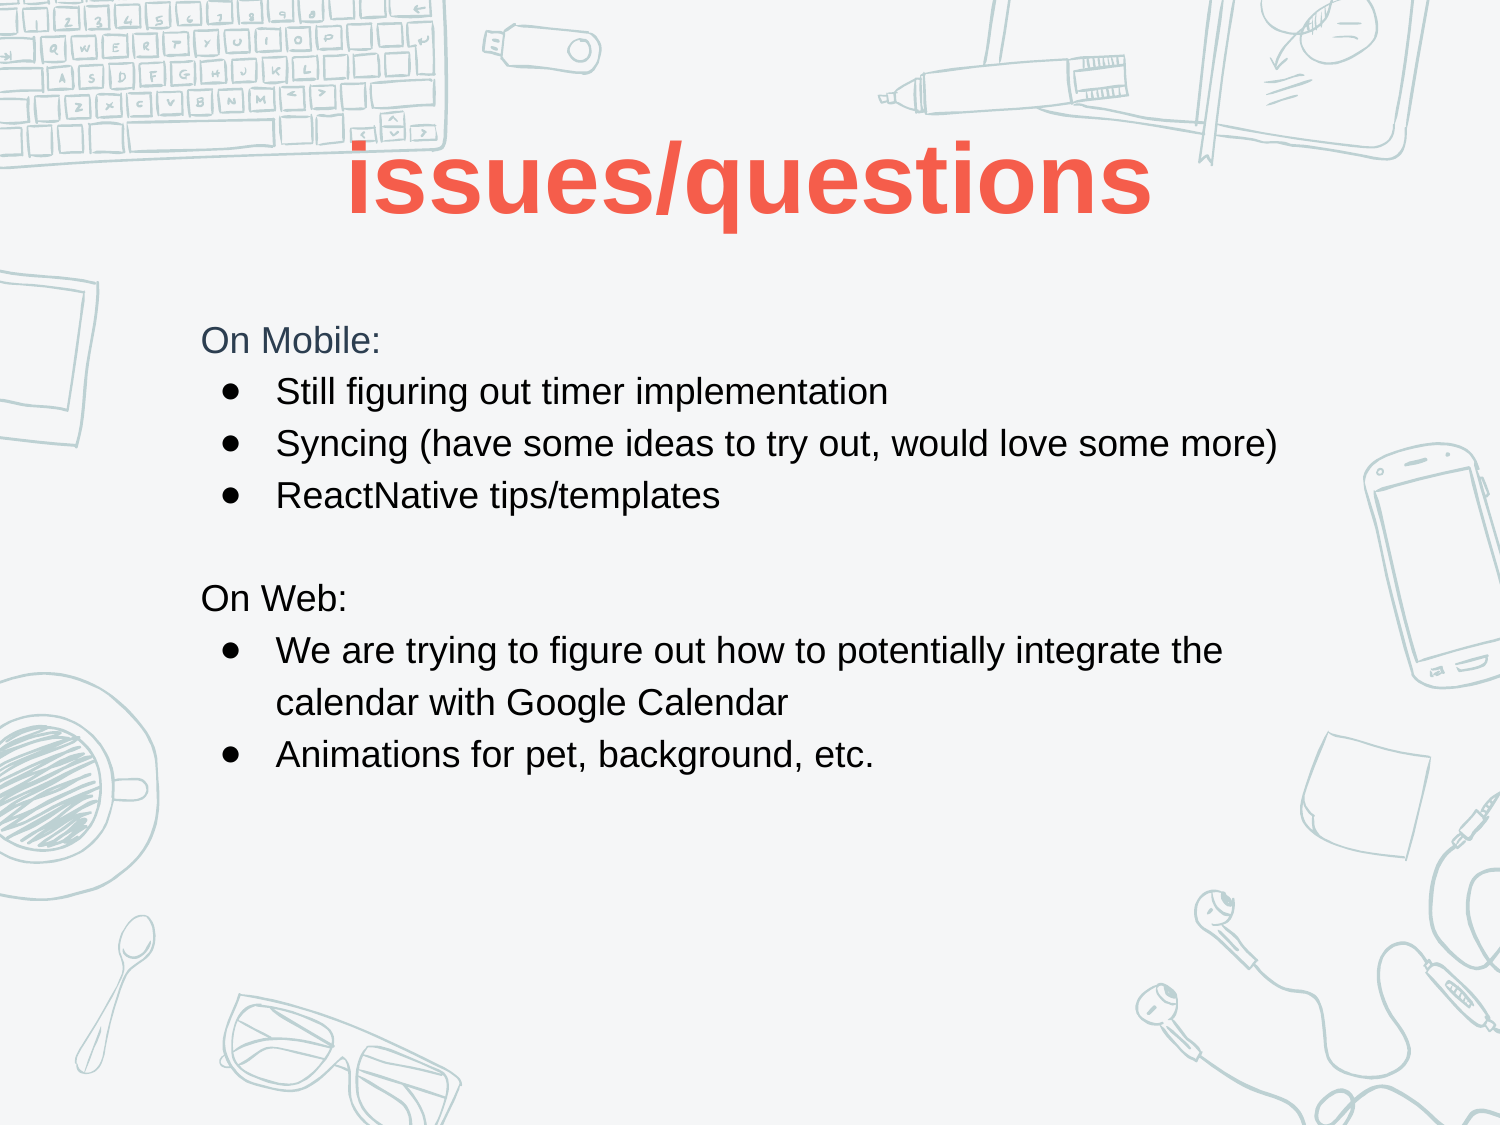

# issues/questions

On Mobile:
Still figuring out timer implementation
Syncing (have some ideas to try out, would love some more)
ReactNative tips/templates

On Web:
We are trying to figure out how to potentially integrate the calendar with Google Calendar
Animations for pet, background, etc.